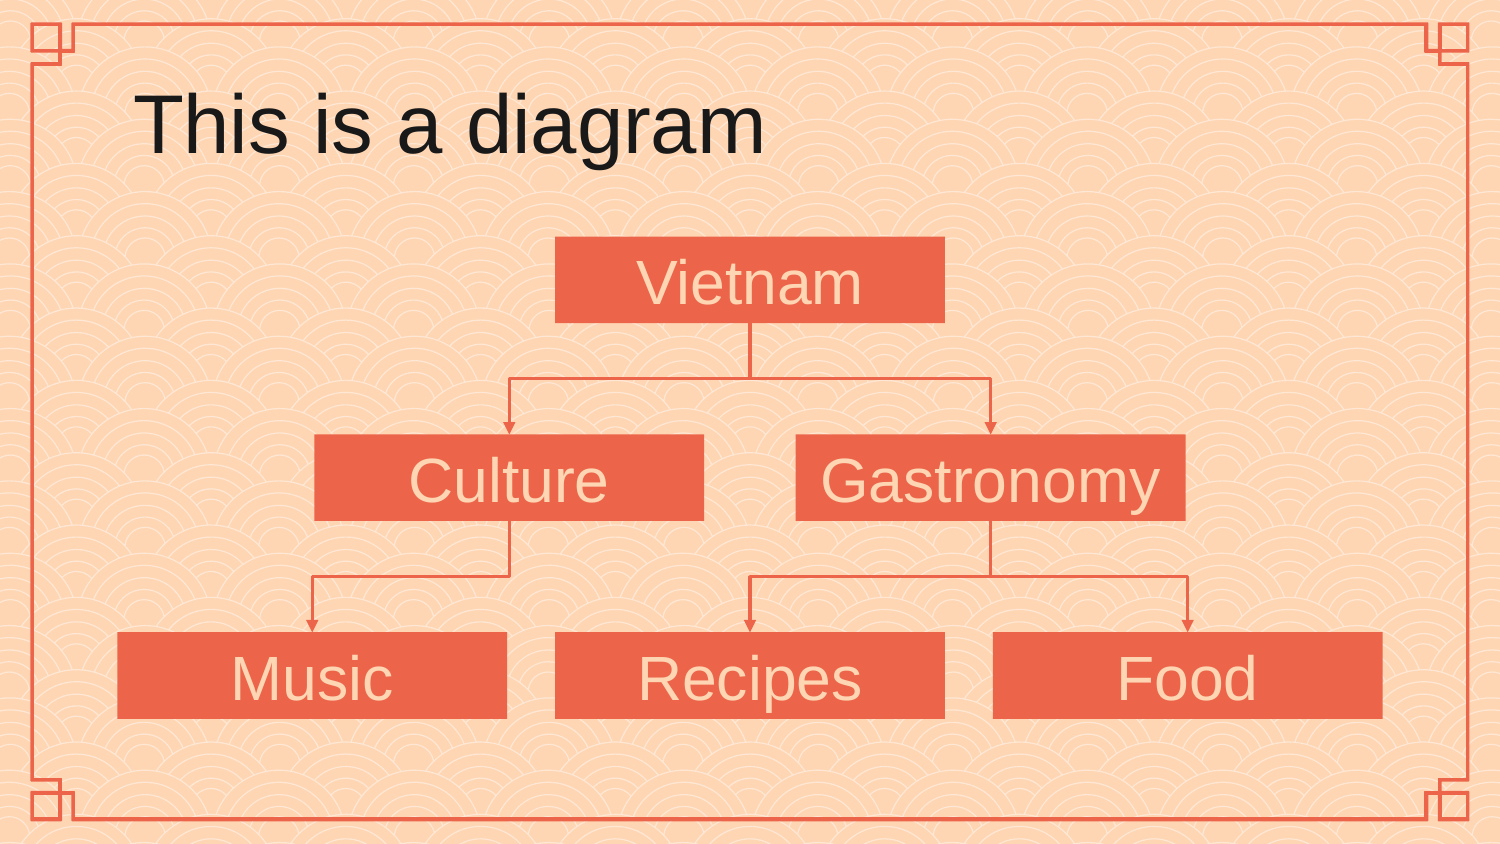

# This is a diagram
Vietnam
Culture
Gastronomy
Music
Recipes
Food